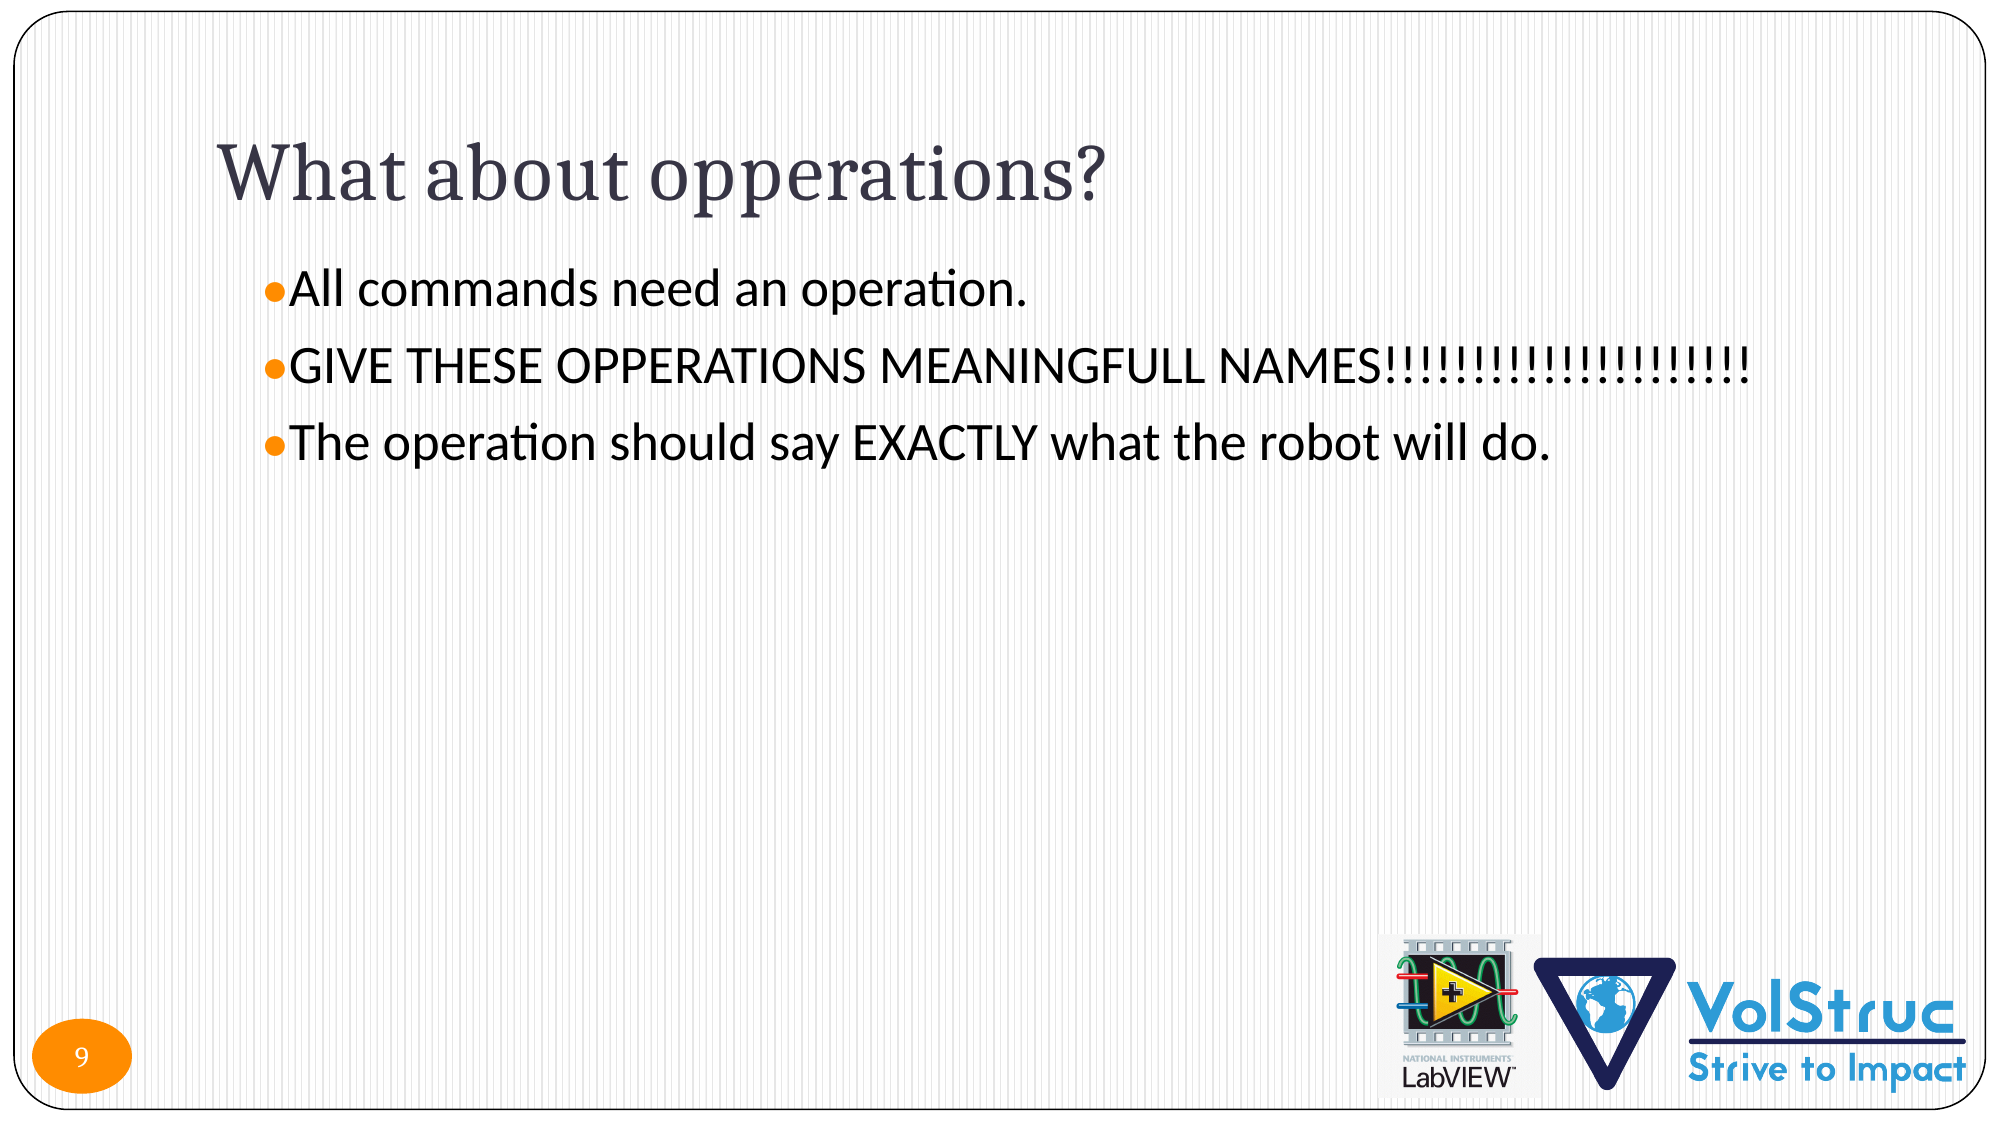

# What about opperations?
All commands need an operation.
GIVE THESE OPPERATIONS MEANINGFULL NAMES!!!!!!!!!!!!!!!!!!!!!
The operation should say EXACTLY what the robot will do.
9